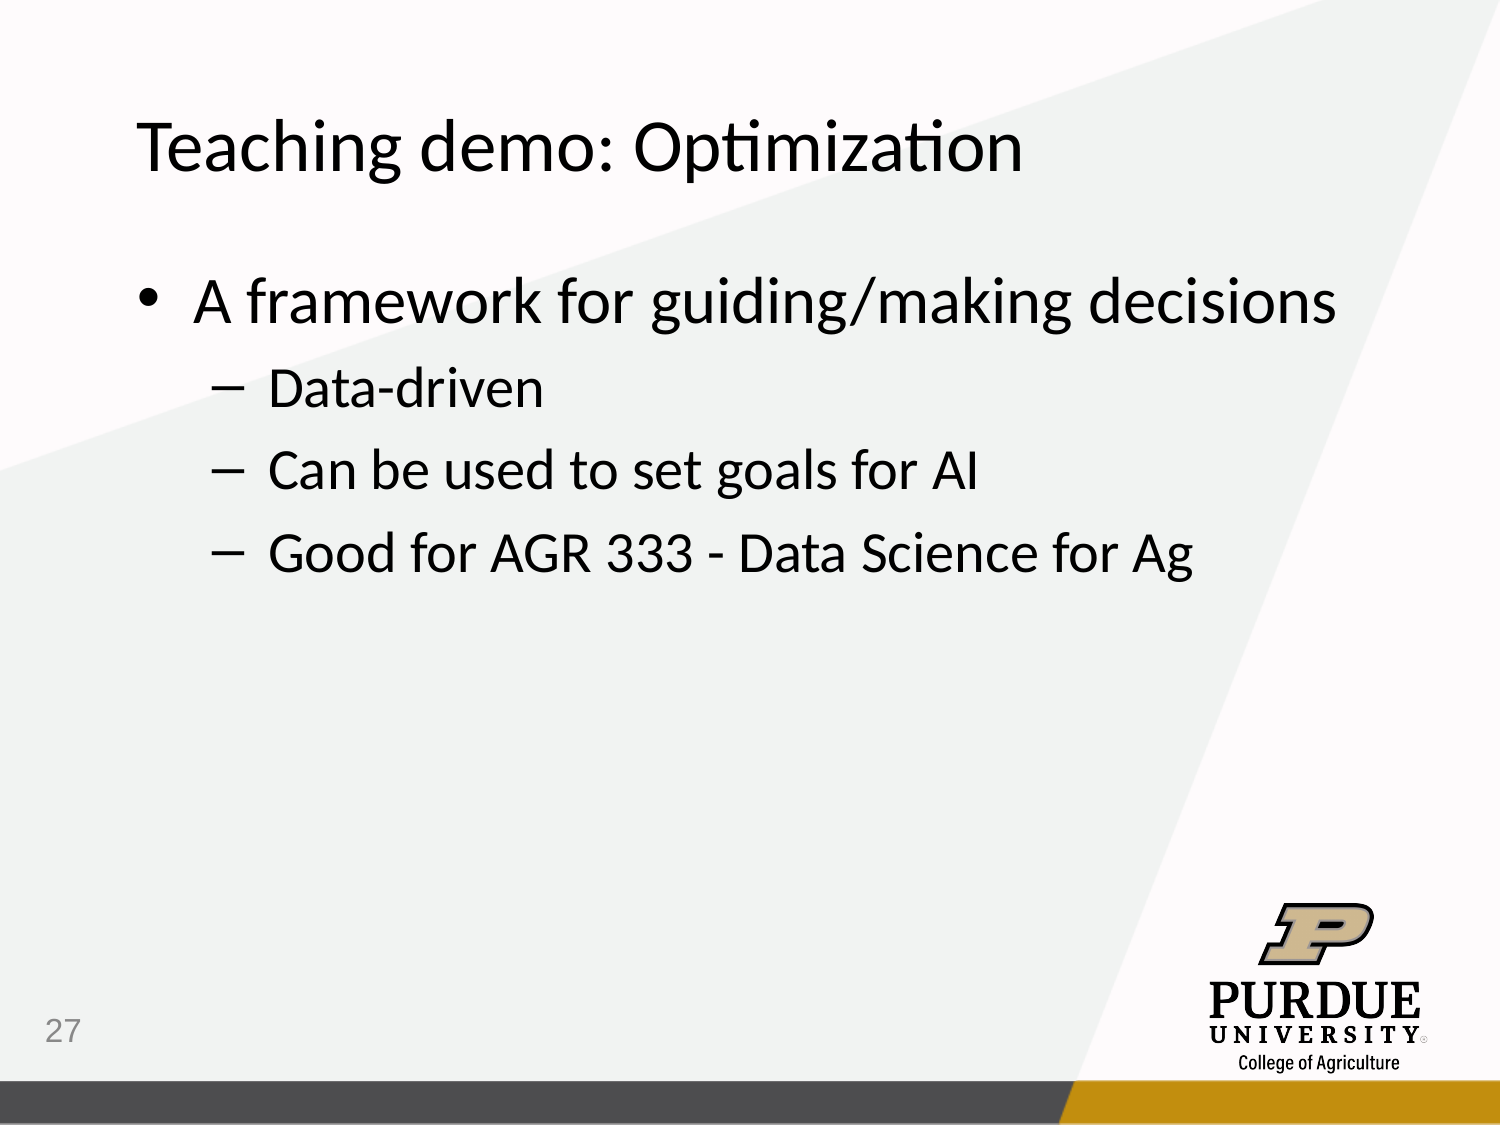

Teaching demo: Optimization
A framework for guiding/making decisions
Data-driven
Can be used to set goals for AI
Good for AGR 333 - Data Science for Ag

27